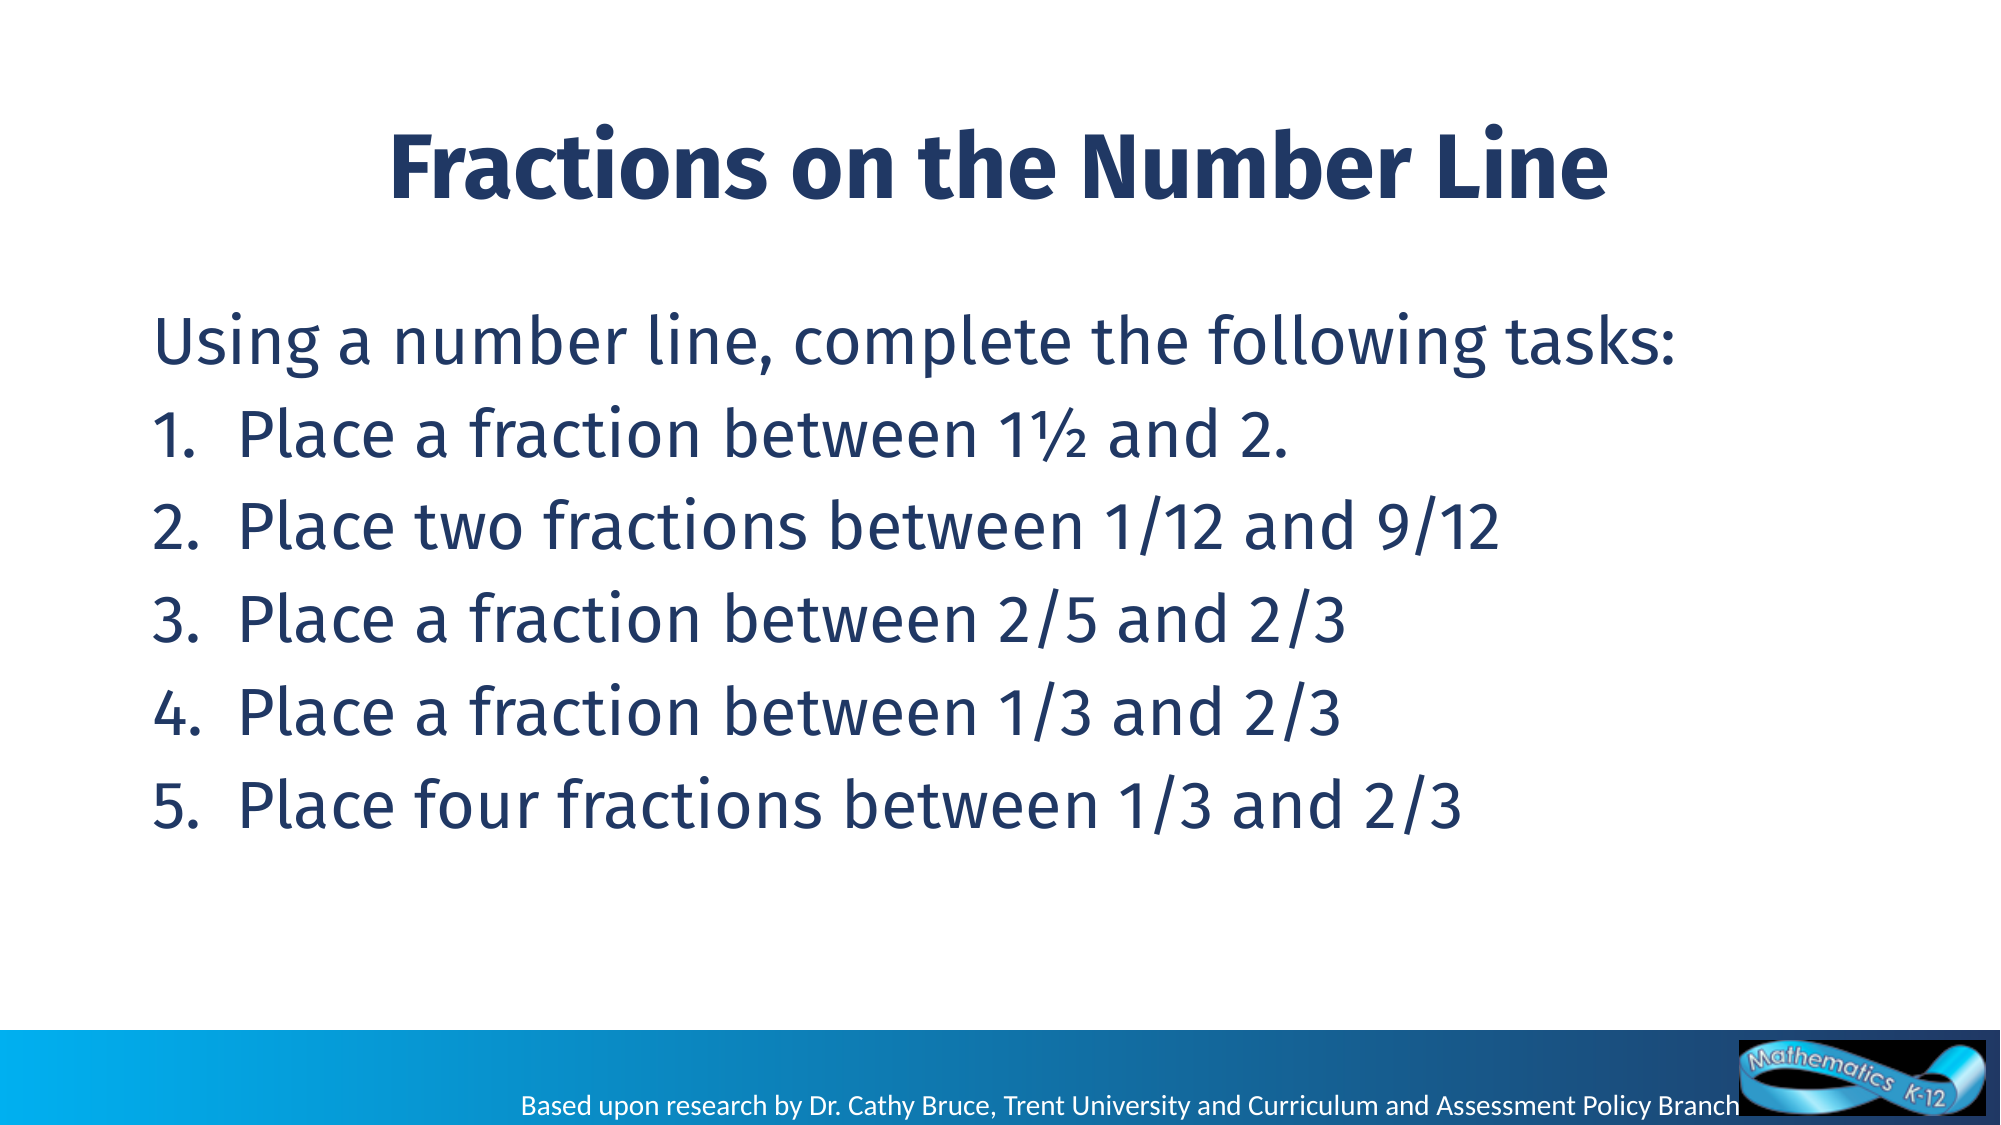

# Fractions on the Number Line
Using a number line, complete the following tasks:
Place a fraction between 1½ and 2.
Place two fractions between 1/12 and 9/12
Place a fraction between 2/5 and 2/3
Place a fraction between 1/3 and 2/3
Place four fractions between 1/3 and 2/3